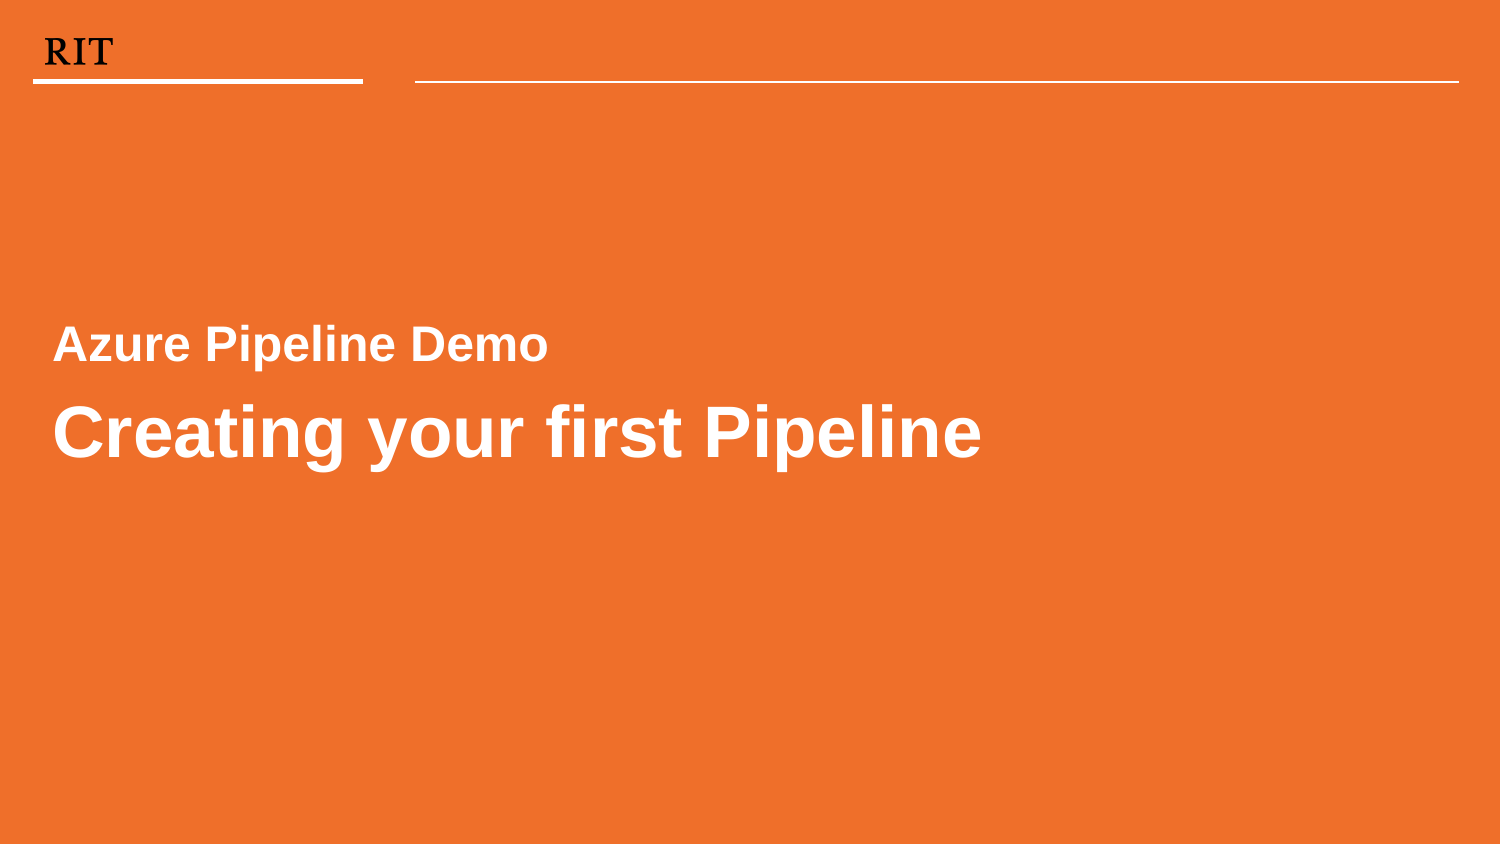

Azure Pipeline Demo
Creating your first Pipeline